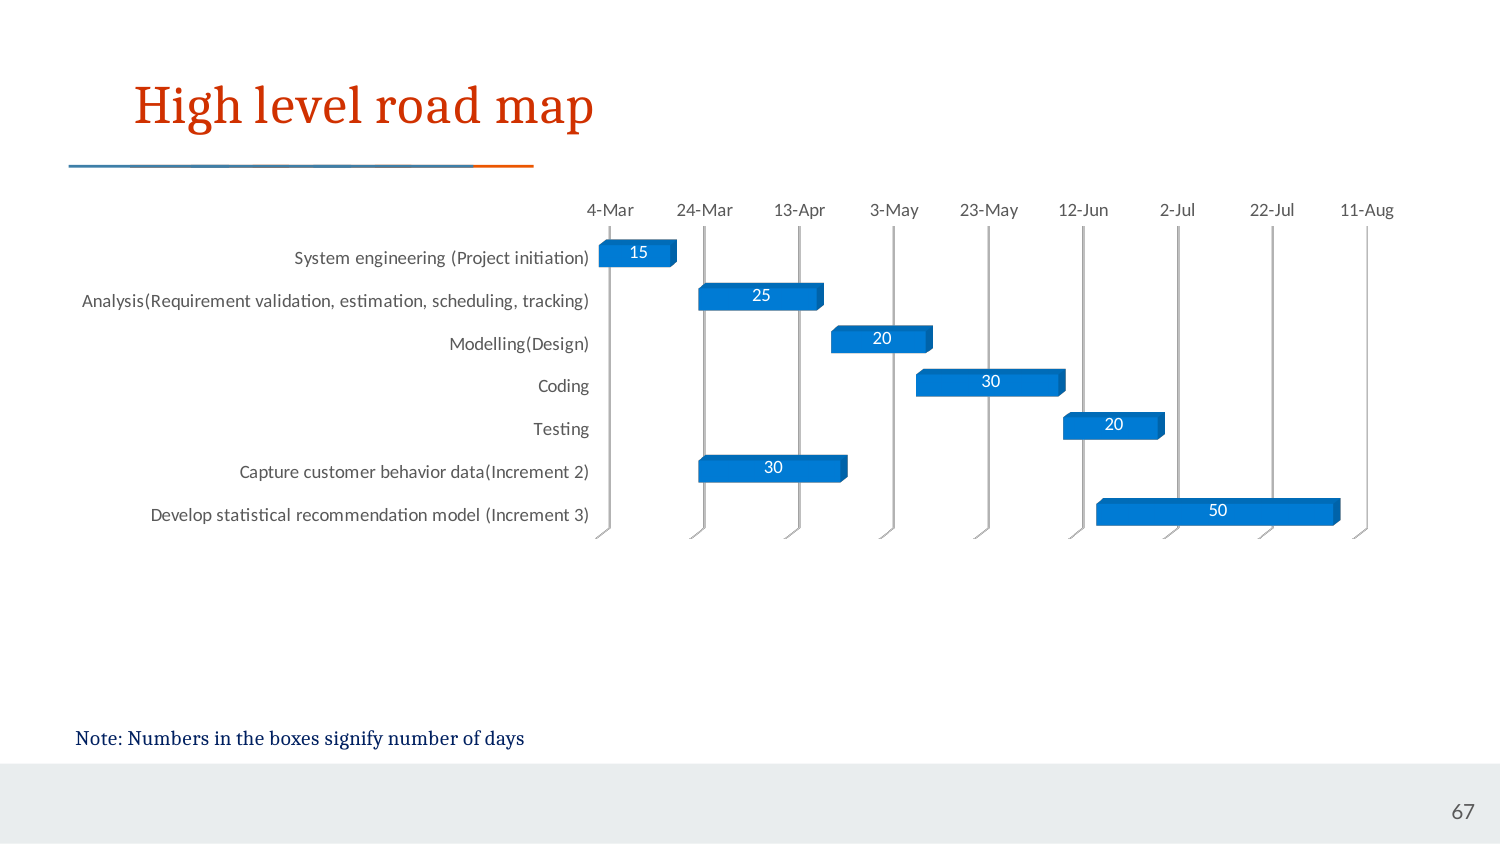

# High level road map

[unsupported chart]

Note: Numbers in the boxes signify number of days
67